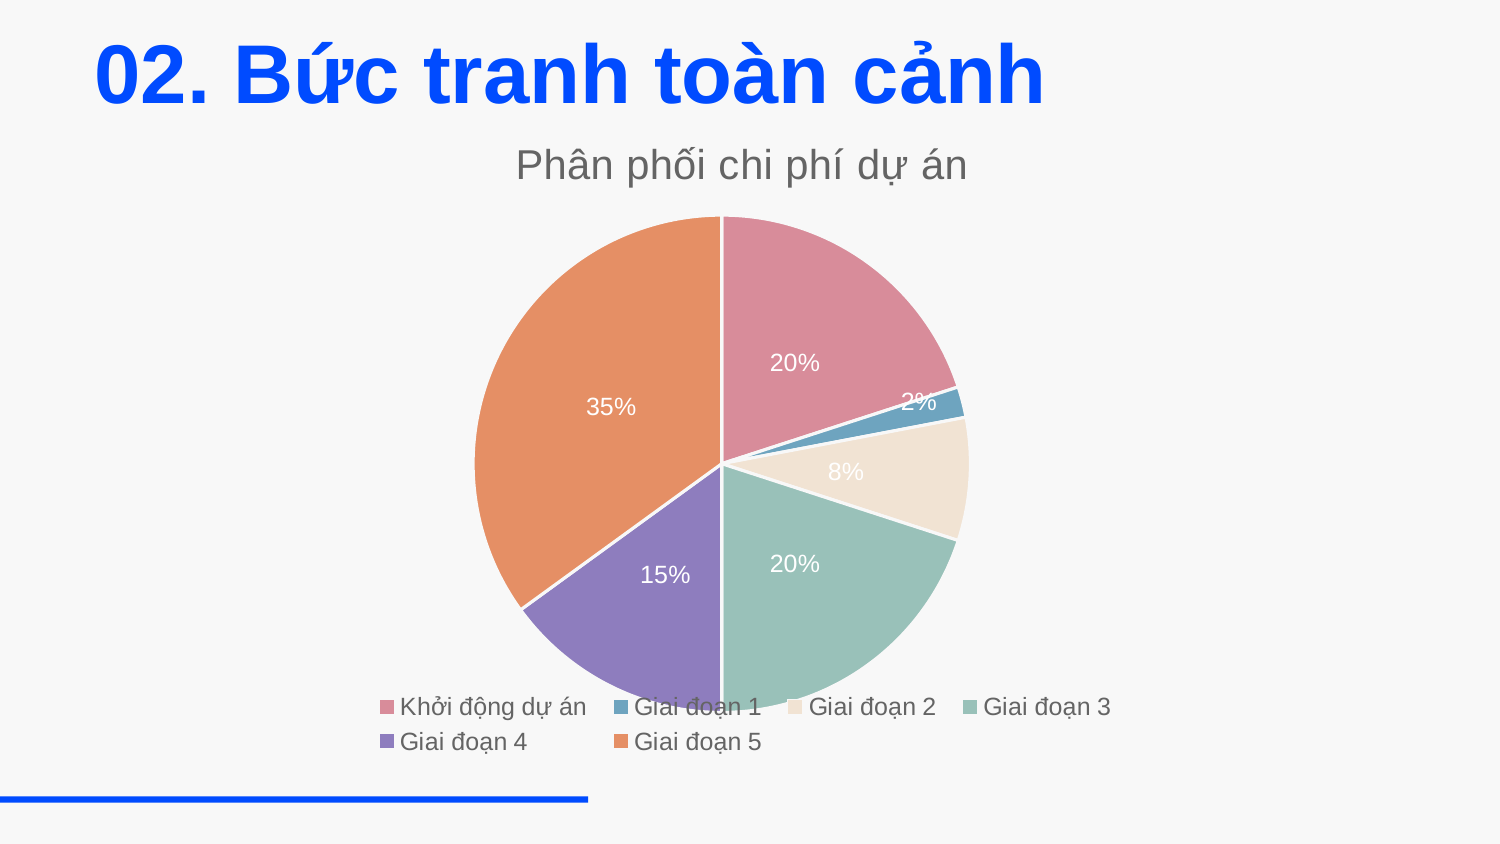

02. Bức tranh toàn cảnh

### Chart: Phân phối chi phí dự án

| Category | Phân phối chi phí dự án |
|---|---|
| Khởi động dự án | 0.2 |
| Giai đoạn 1 | 0.02 |
| Giai đoạn 2 | 0.08 |
| Giai đoạn 3 | 0.2 |
| Giai đoạn 4 | 0.15 |
| Giai đoạn 5 | 0.35 |